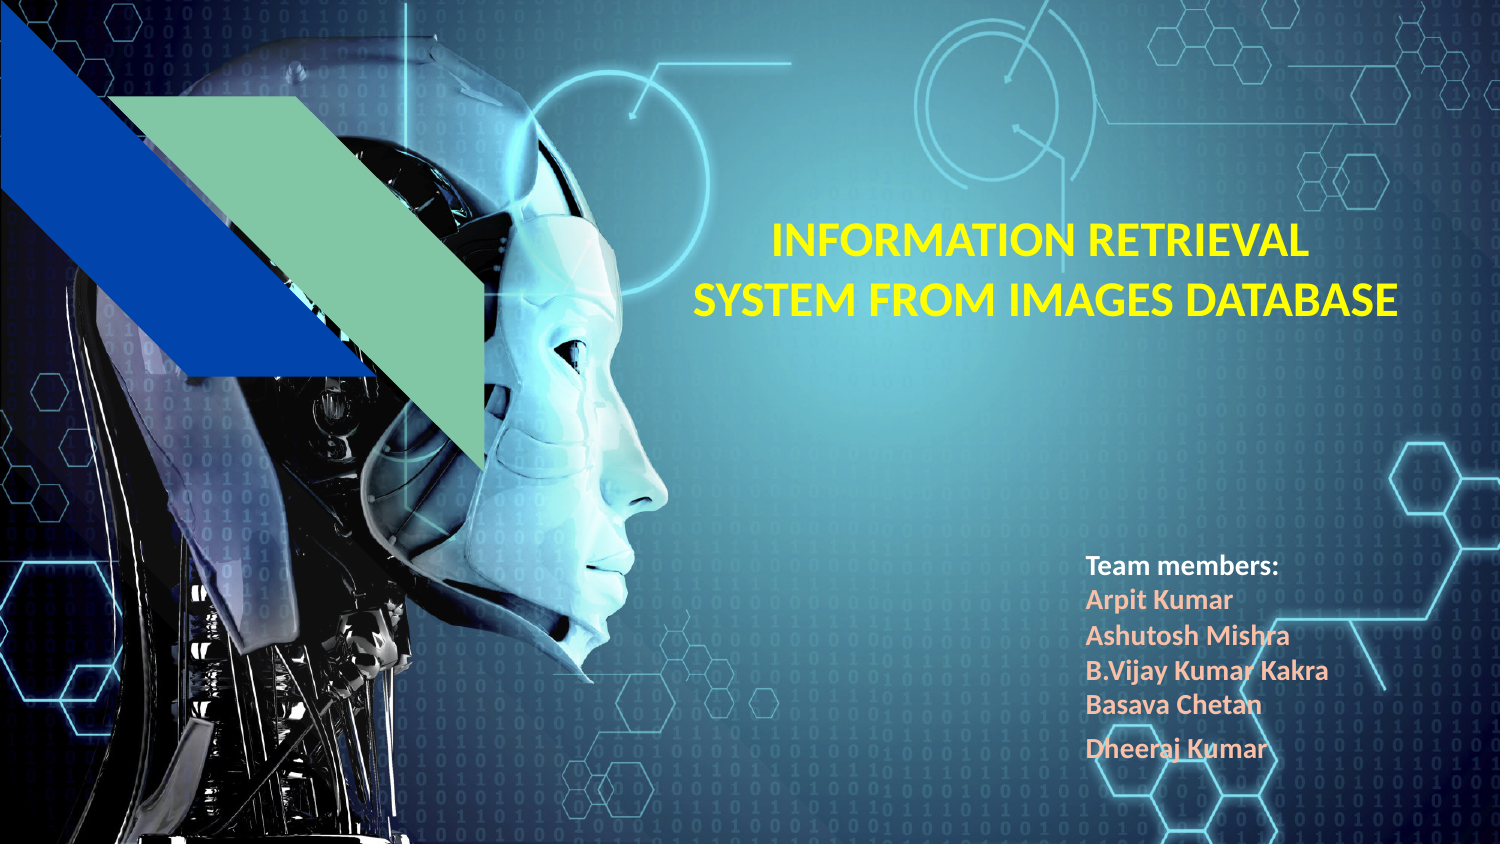

INFORMATION RETRIEVAL
SYSTEM FROM IMAGES DATABASE
Team members:
Arpit Kumar
Ashutosh Mishra
B.Vijay Kumar Kakra
Basava Chetan
Dheeraj Kumar